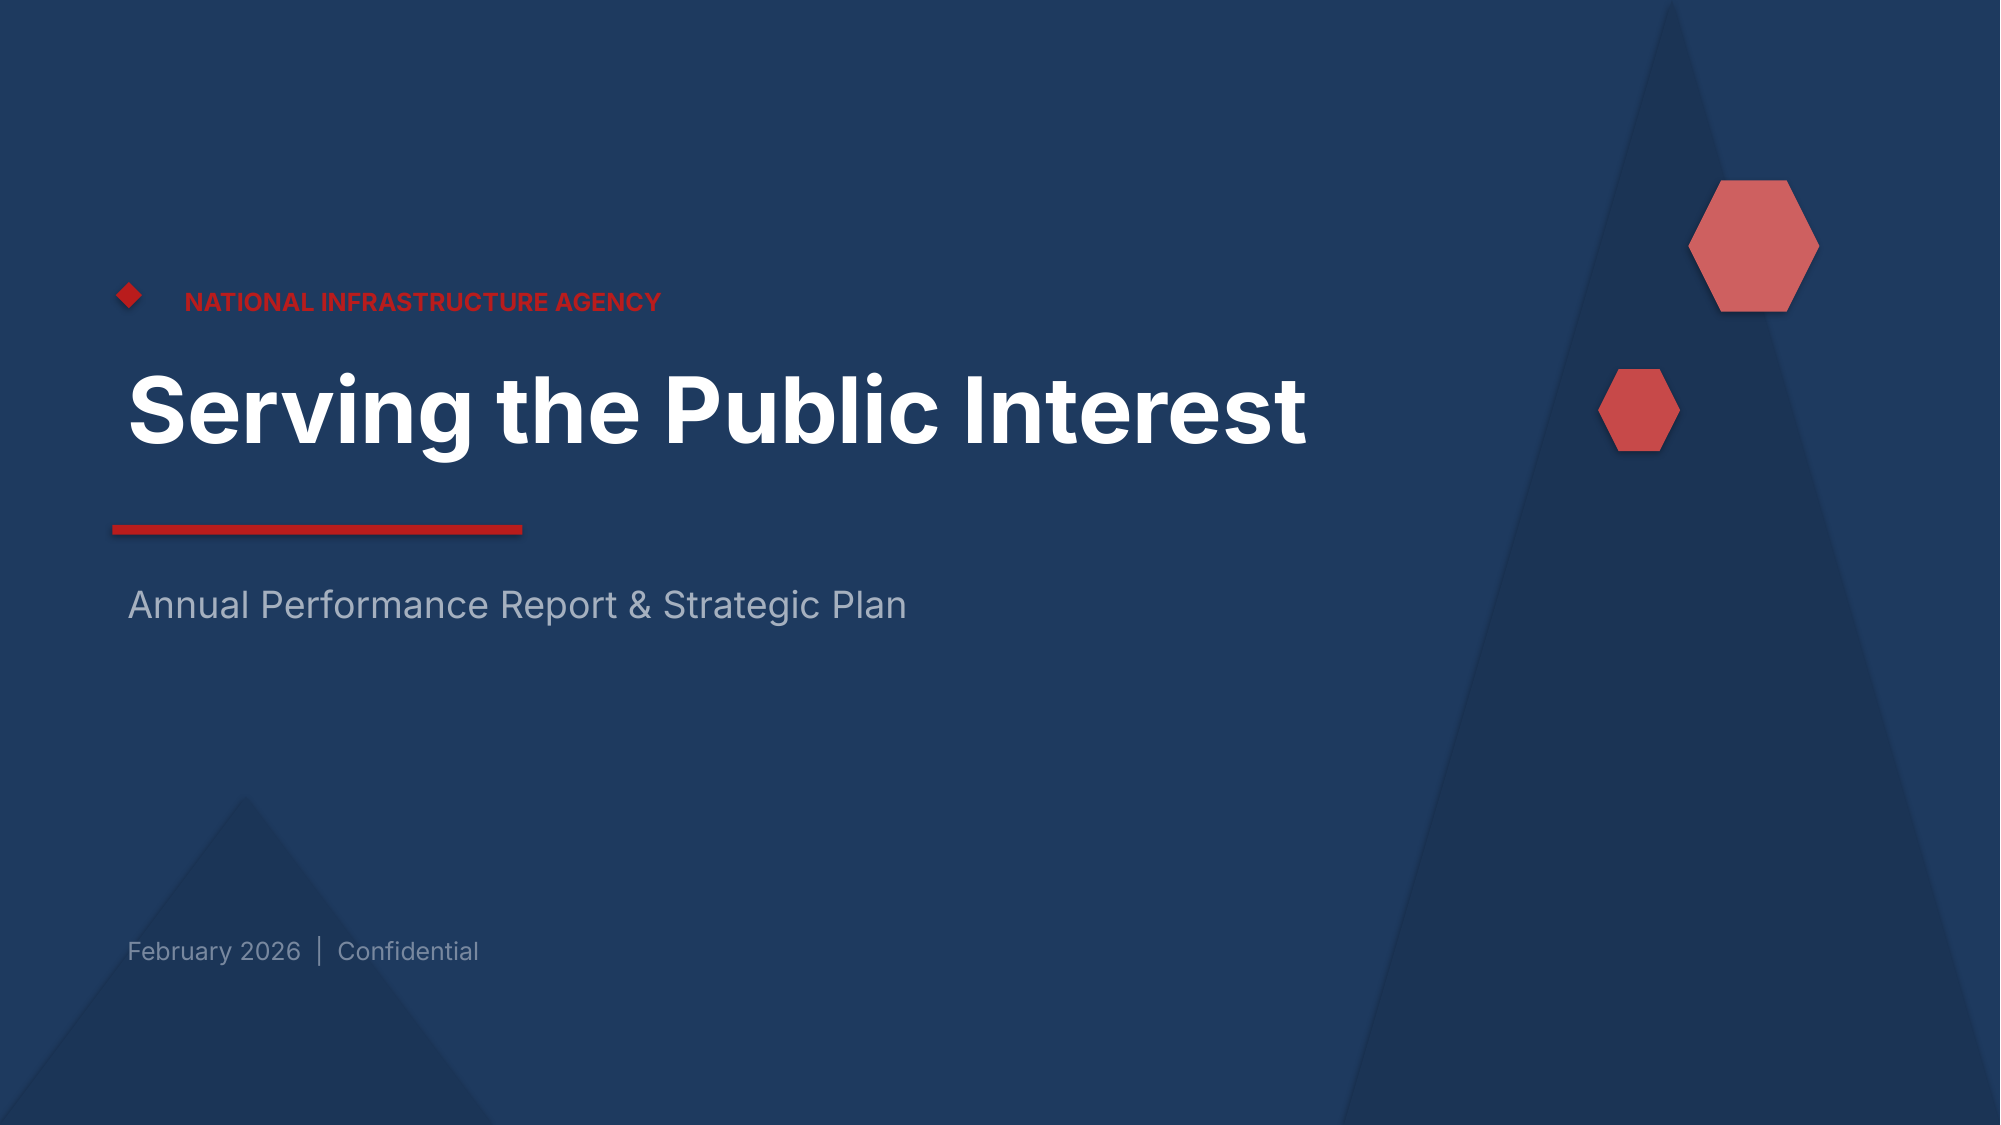

NATIONAL INFRASTRUCTURE AGENCY

Serving the Public Interest

Annual Performance Report & Strategic Plan

February 2026  |  Confidential